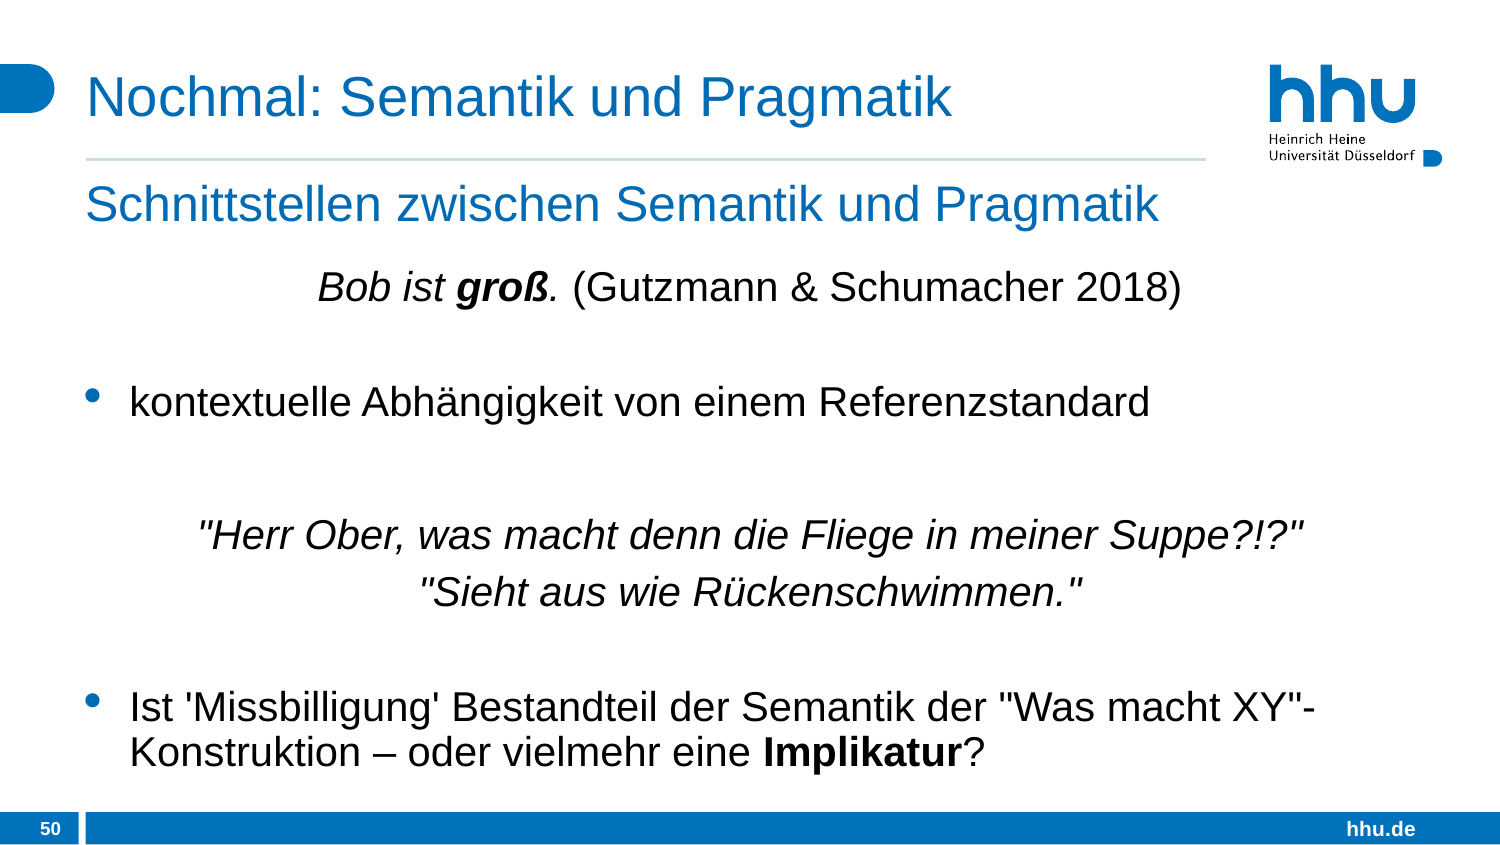

# Nochmal: Semantik und Pragmatik
Schnittstellen zwischen Semantik und Pragmatik
Bob ist groß. (Gutzmann & Schumacher 2018)

kontextuelle Abhängigkeit von einem Referenzstandard

"Herr Ober, was macht denn die Fliege in meiner Suppe?!?"
"Sieht aus wie Rückenschwimmen."

Ist 'Missbilligung' Bestandteil der Semantik der "Was macht XY"-Konstruktion – oder vielmehr eine Implikatur?

50